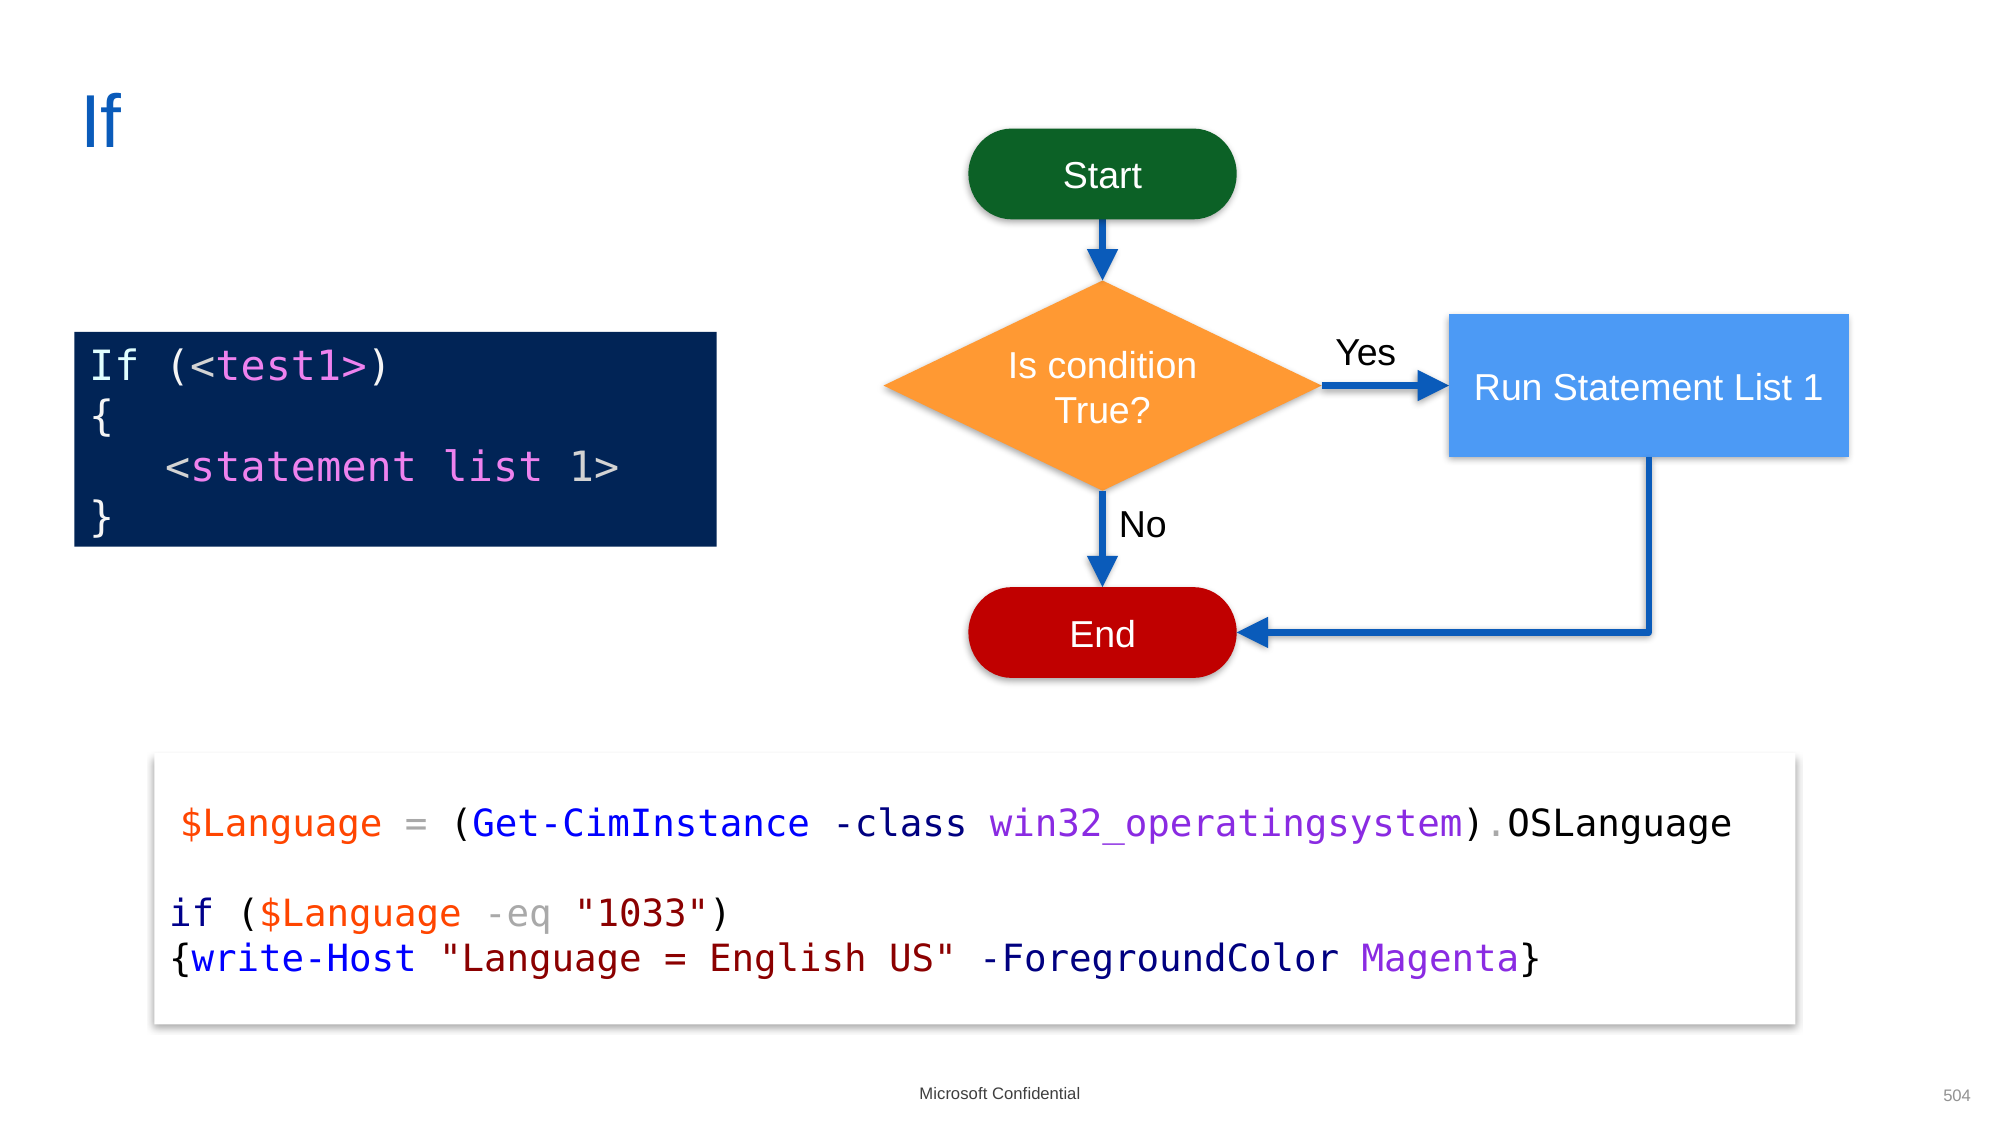

# If
Start
Is condition True?
Run Statement List 1
Yes
If (<test1>)
{
   <statement list 1>
}
No
End
 $Language = (Get-CimInstance -class win32_operatingsystem).OSLanguage

if ($Language -eq "1033")
{write-Host "Language = English US" -ForegroundColor Magenta}
504